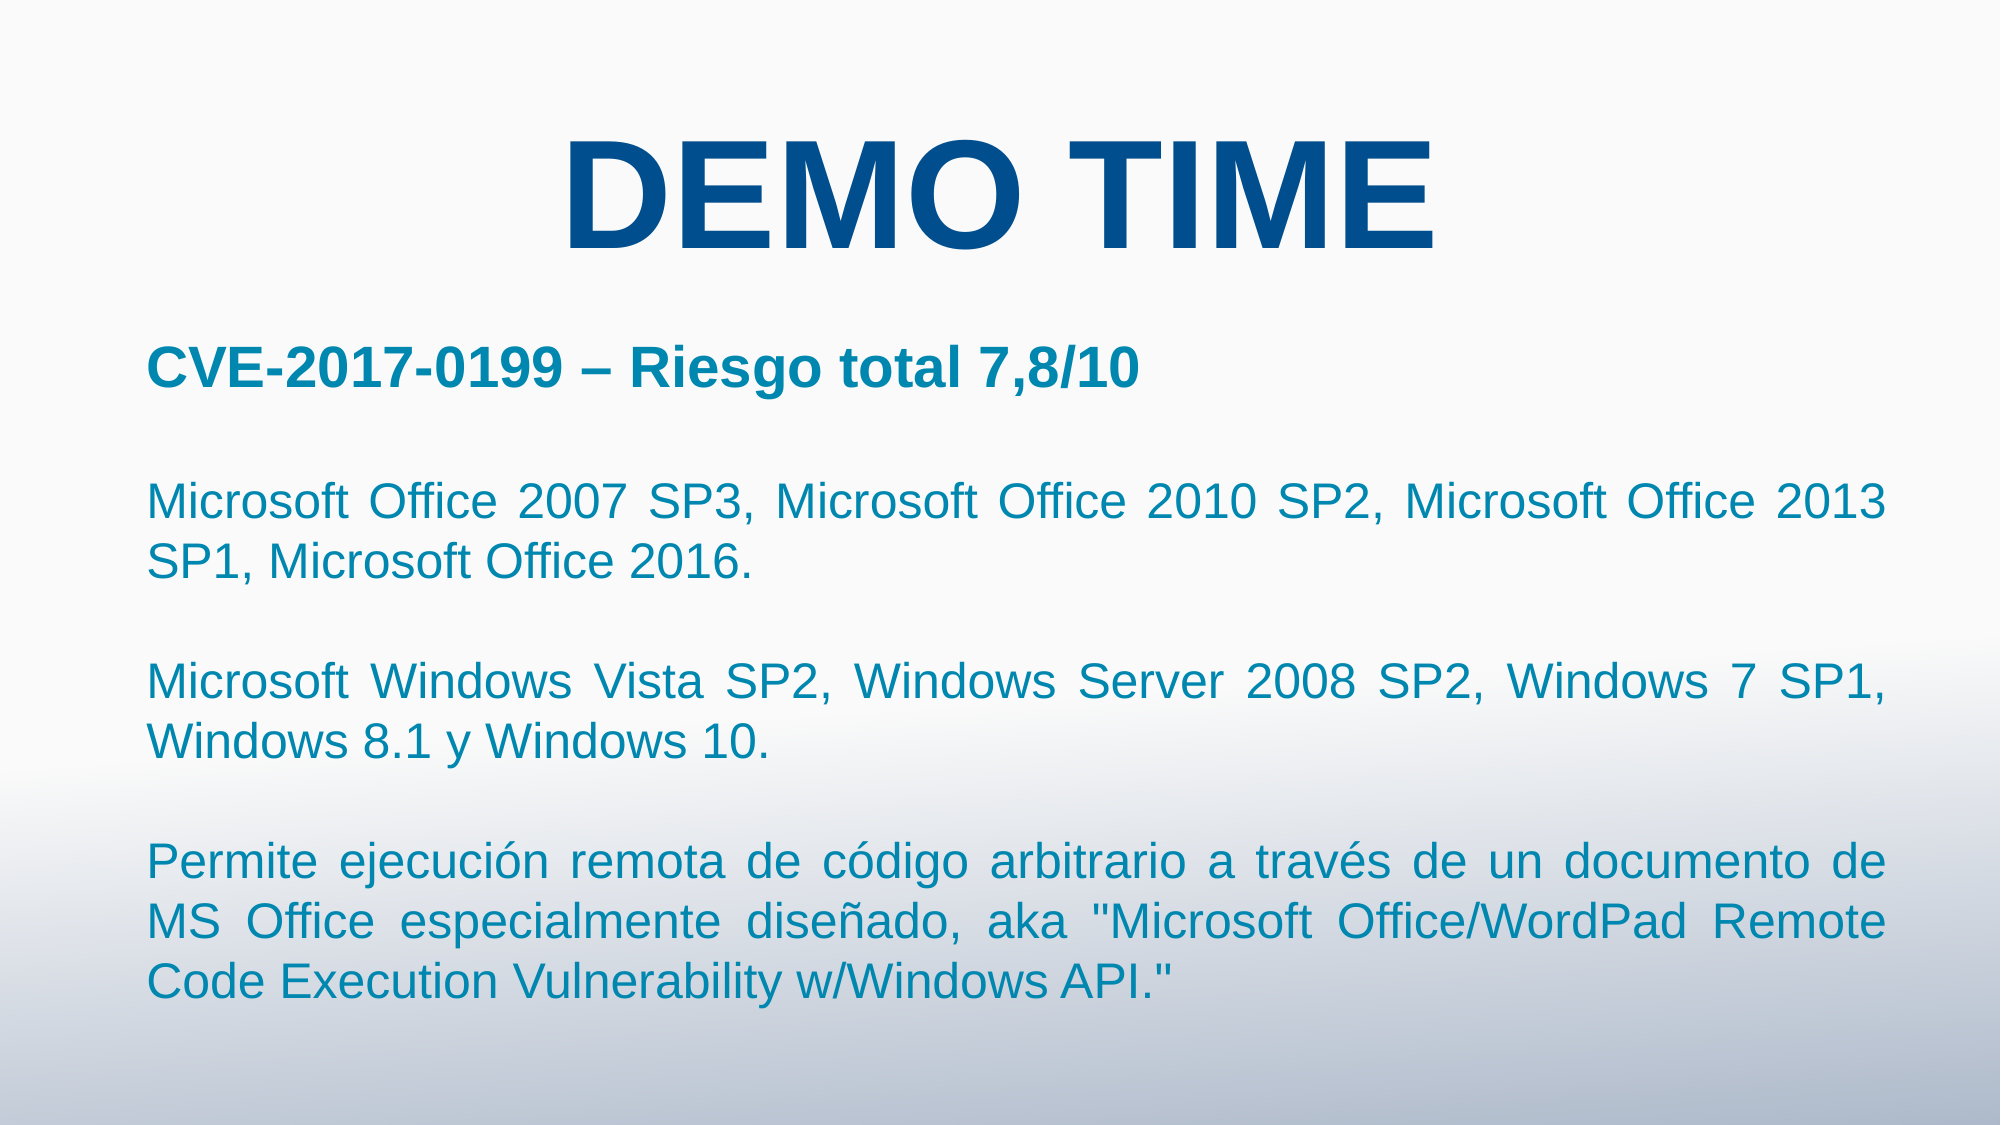

DEMO TIME
CVE-2017-0199 – Riesgo total 7,8/10

Microsoft Office 2007 SP3, Microsoft Office 2010 SP2, Microsoft Office 2013 SP1, Microsoft Office 2016.

Microsoft Windows Vista SP2, Windows Server 2008 SP2, Windows 7 SP1, Windows 8.1 y Windows 10.

Permite ejecución remota de código arbitrario a través de un documento de MS Office especialmente diseñado, aka "Microsoft Office/WordPad Remote Code Execution Vulnerability w/Windows API."